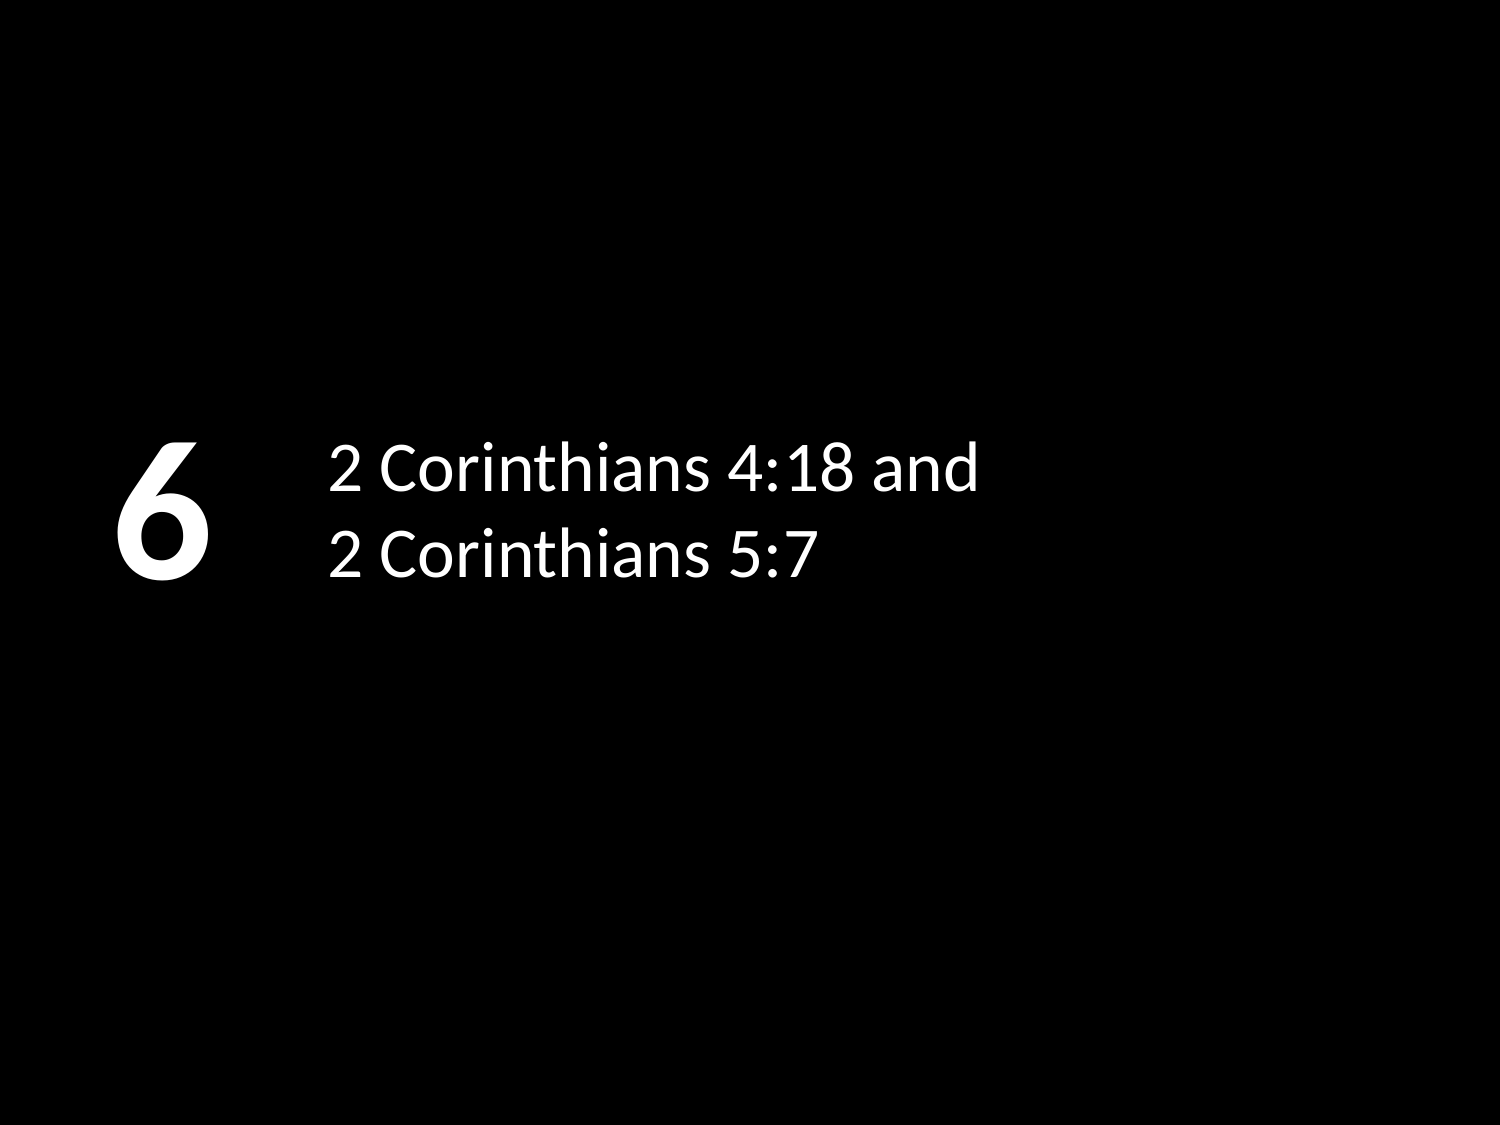

6
# 2 Corinthians 4:18 and 2 Corinthians 5:7